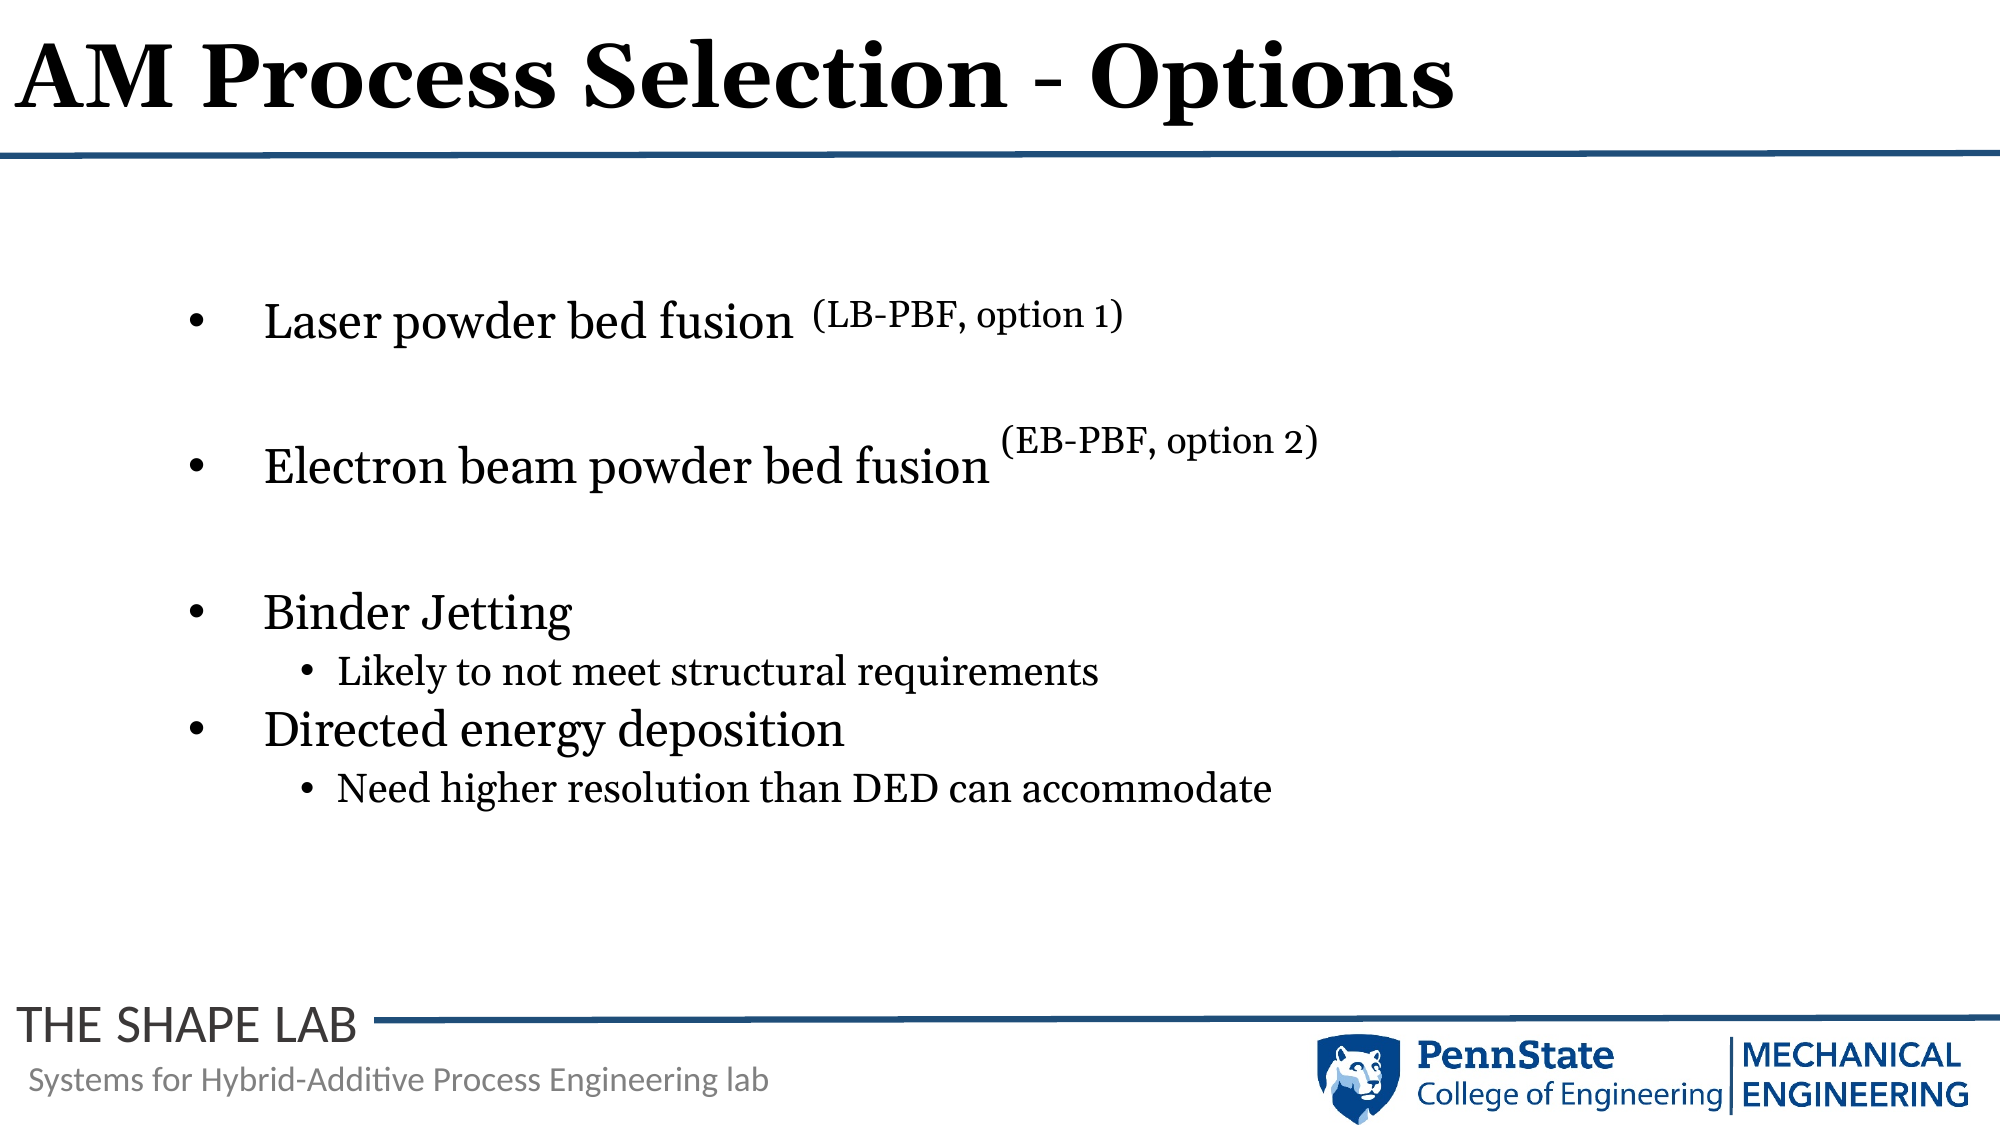

# AM Process Selection - Options

Laser powder bed fusion

Electron beam powder bed fusion

Binder Jetting
Likely to not meet structural requirements
Directed energy deposition
Need higher resolution than DED can accommodate

(LB-PBF, option 1)

(EB-PBF, option 2)